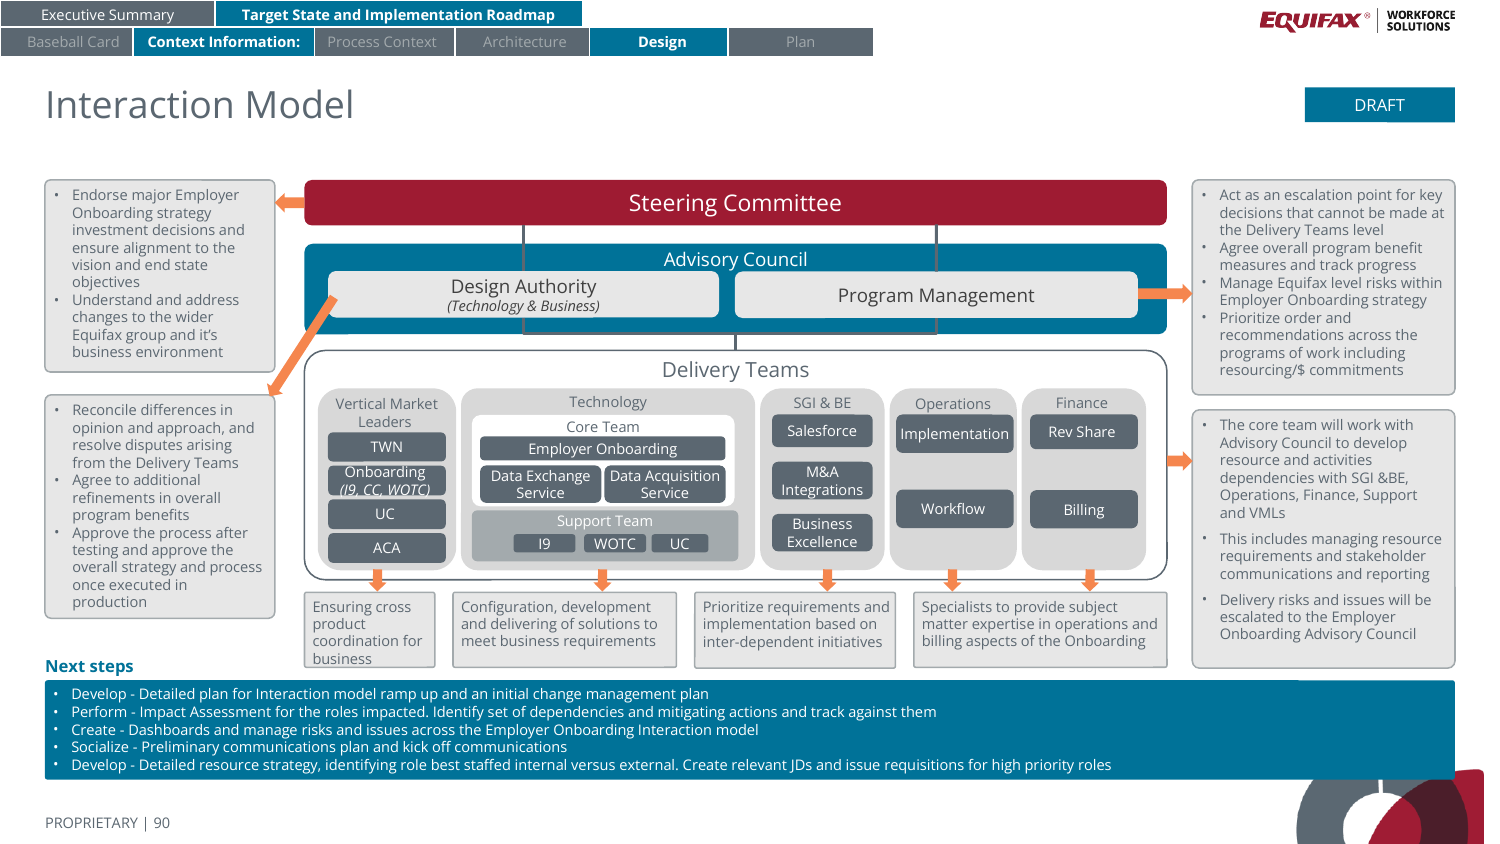

Executive Summary
Target State and Implementation Roadmap
Baseball Card
Context Information:
Process Context
Architecture
Design
Plan
# Interaction Model
DRAFT
Endorse major Employer Onboarding strategy investment decisions and ensure alignment to the vision and end state objectives
Understand and address changes to the wider Equifax group and it’s business environment
Steering Committee
Act as an escalation point for key decisions that cannot be made at the Delivery Teams level
Agree overall program benefit measures and track progress
Manage Equifax level risks within Employer Onboarding strategy
Prioritize order and recommendations across the programs of work including resourcing/$ commitments

Advisory Council
Design Authority
(Technology & Business)
Program Management

Delivery Teams
Vertical Market Leaders

Technology
SGI & BE
Operations
Finance
Reconcile differences in opinion and approach, and resolve disputes arising from the Delivery Teams
Agree to additional refinements in overall program benefits
Approve the process after testing and approve the overall strategy and process once executed in production
The core team will work with Advisory Council to develop resource and activities dependencies with SGI &BE, Operations, Finance, Support and VMLs
This includes managing resource requirements and stakeholder communications and reporting
Delivery risks and issues will be escalated to the Employer Onboarding Advisory Council
Salesforce
Implementation
Rev Share
Core Team
TWN
Employer Onboarding

M&A Integrations
Data Exchange
Service
Data Acquisition
Service
Onboarding
(I9, CC, WOTC)
Workflow
Billing
UC
Support Team
Business Excellence
ACA
WOTC
I9
UC

Configuration, development and delivering of solutions to meet business requirements
Prioritize requirements and implementation based on inter-dependent initiatives
Ensuring cross product coordination for business
Specialists to provide subject matter expertise in operations and billing aspects of the Onboarding
Next steps
Develop - Detailed plan for Interaction model ramp up and an initial change management plan
Perform - Impact Assessment for the roles impacted. Identify set of dependencies and mitigating actions and track against them
Create - Dashboards and manage risks and issues across the Employer Onboarding Interaction model
Socialize - Preliminary communications plan and kick off communications
Develop - Detailed resource strategy, identifying role best staffed internal versus external. Create relevant JDs and issue requisitions for high priority roles